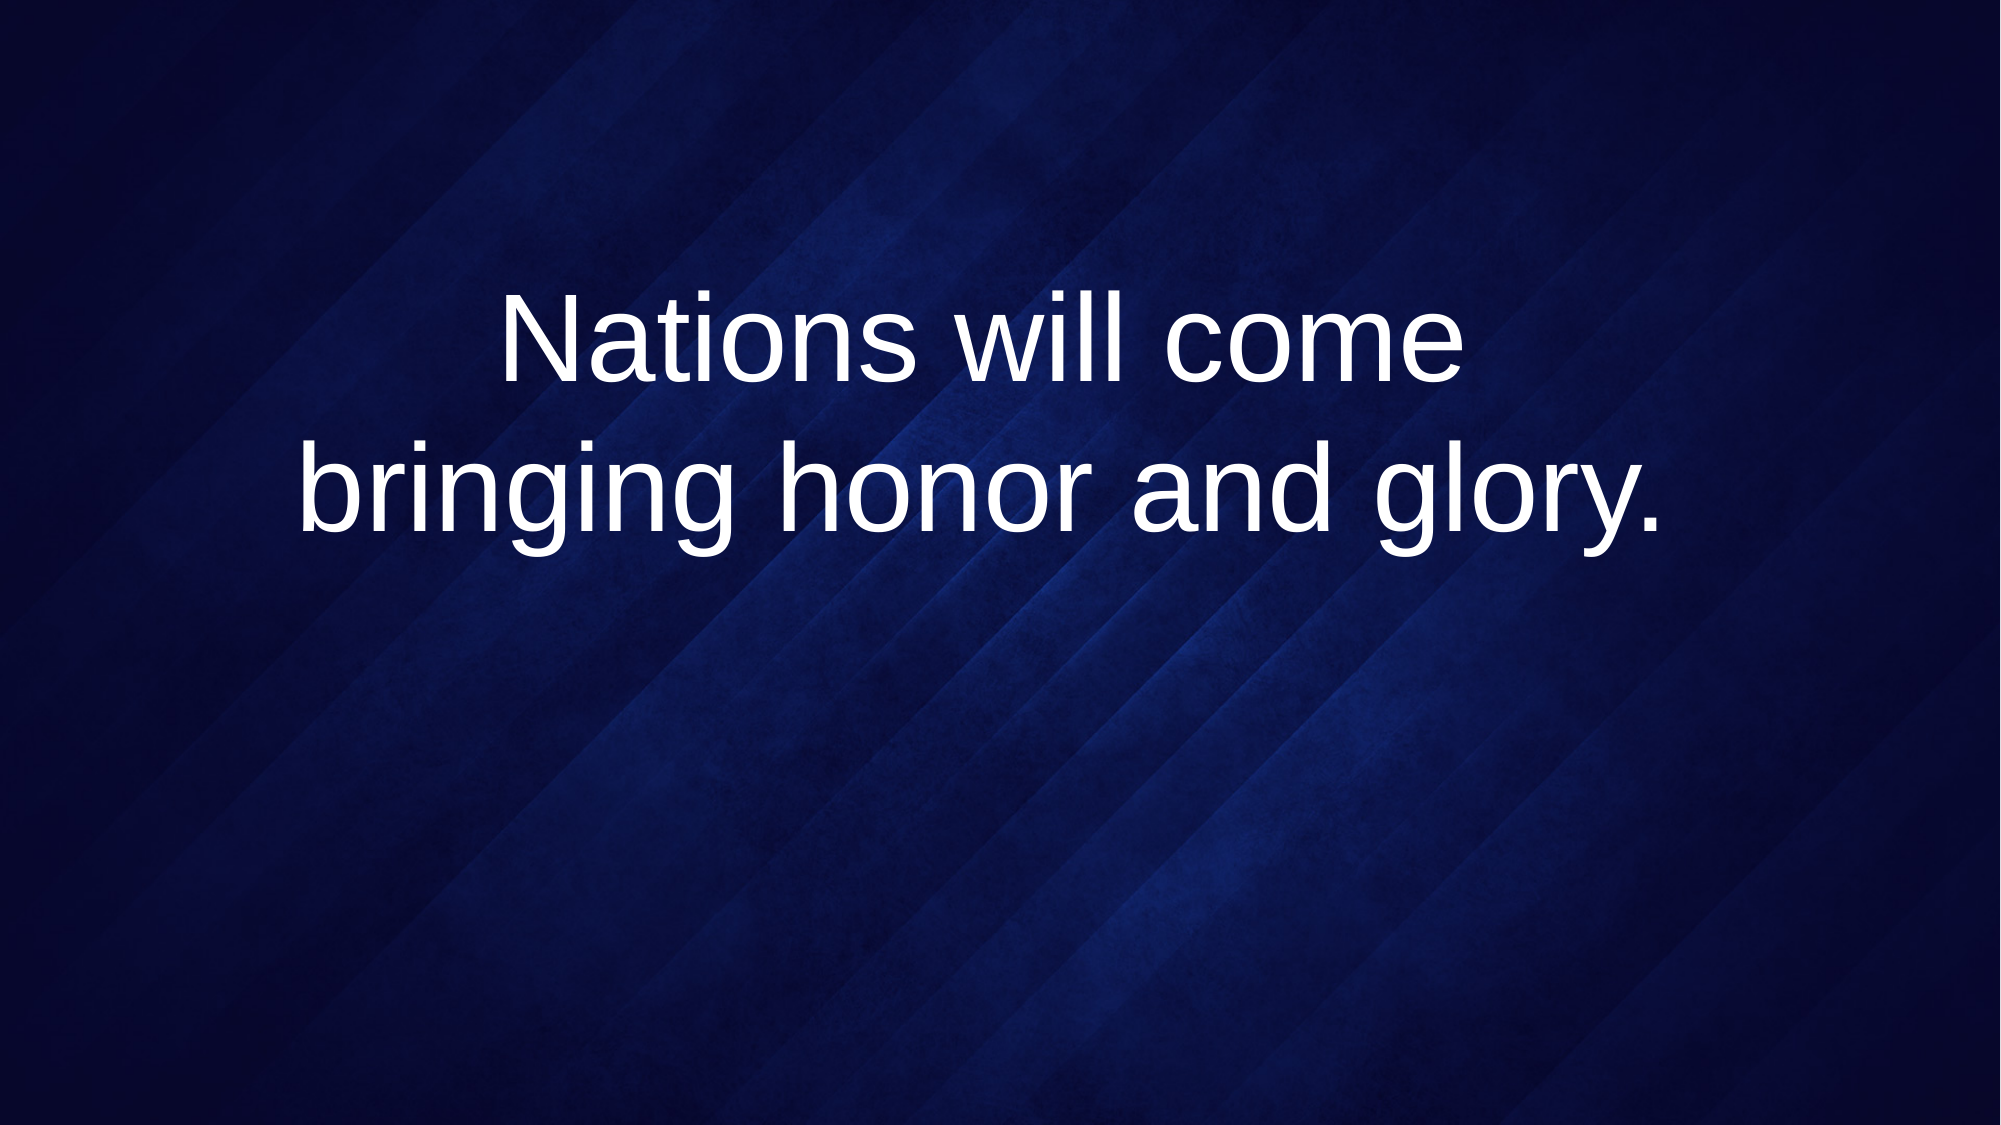

# Nations will come bringing honor and glory.